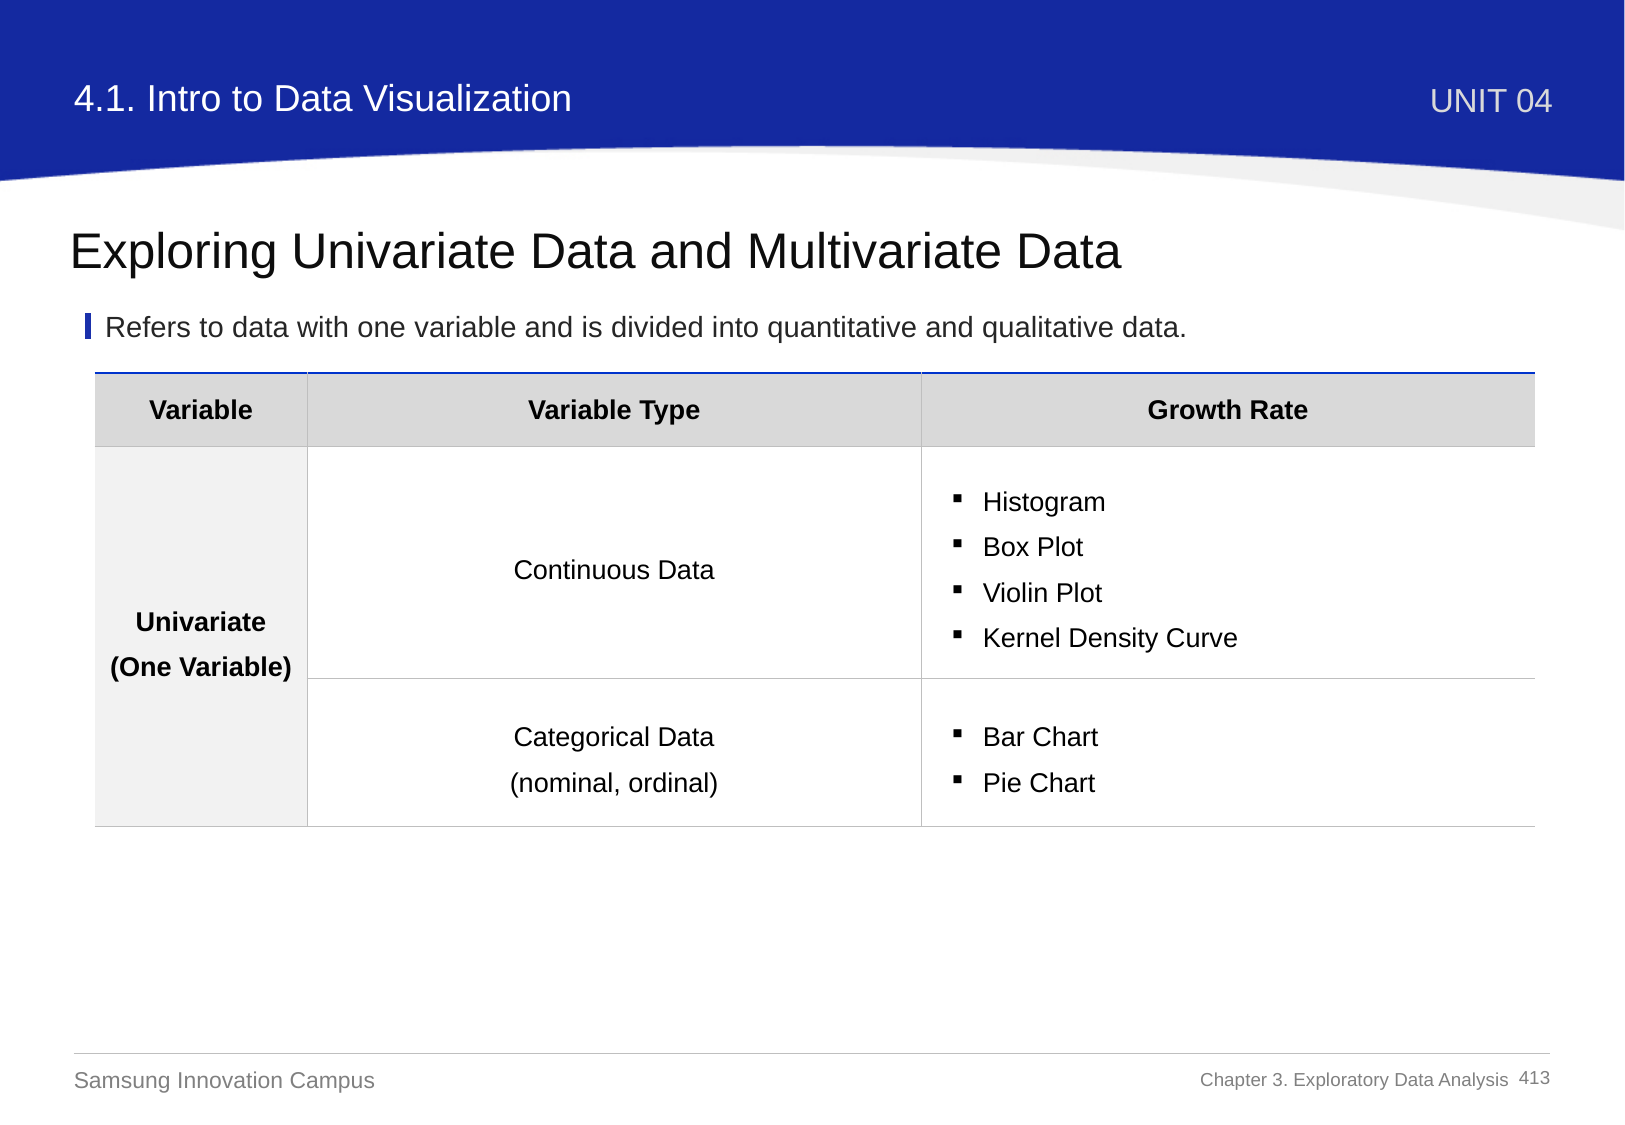

4.1. Intro to Data Visualization
UNIT 04
Exploring Univariate Data and Multivariate Data
Refers to data with one variable and is divided into quantitative and qualitative data.
| Variable | Variable Type | Growth Rate |
| --- | --- | --- |
| Univariate (One Variable) | Continuous Data | Histogram Box Plot Violin Plot Kernel Density Curve |
|  | Categorical Data (nominal, ordinal) | Bar Chart Pie Chart |